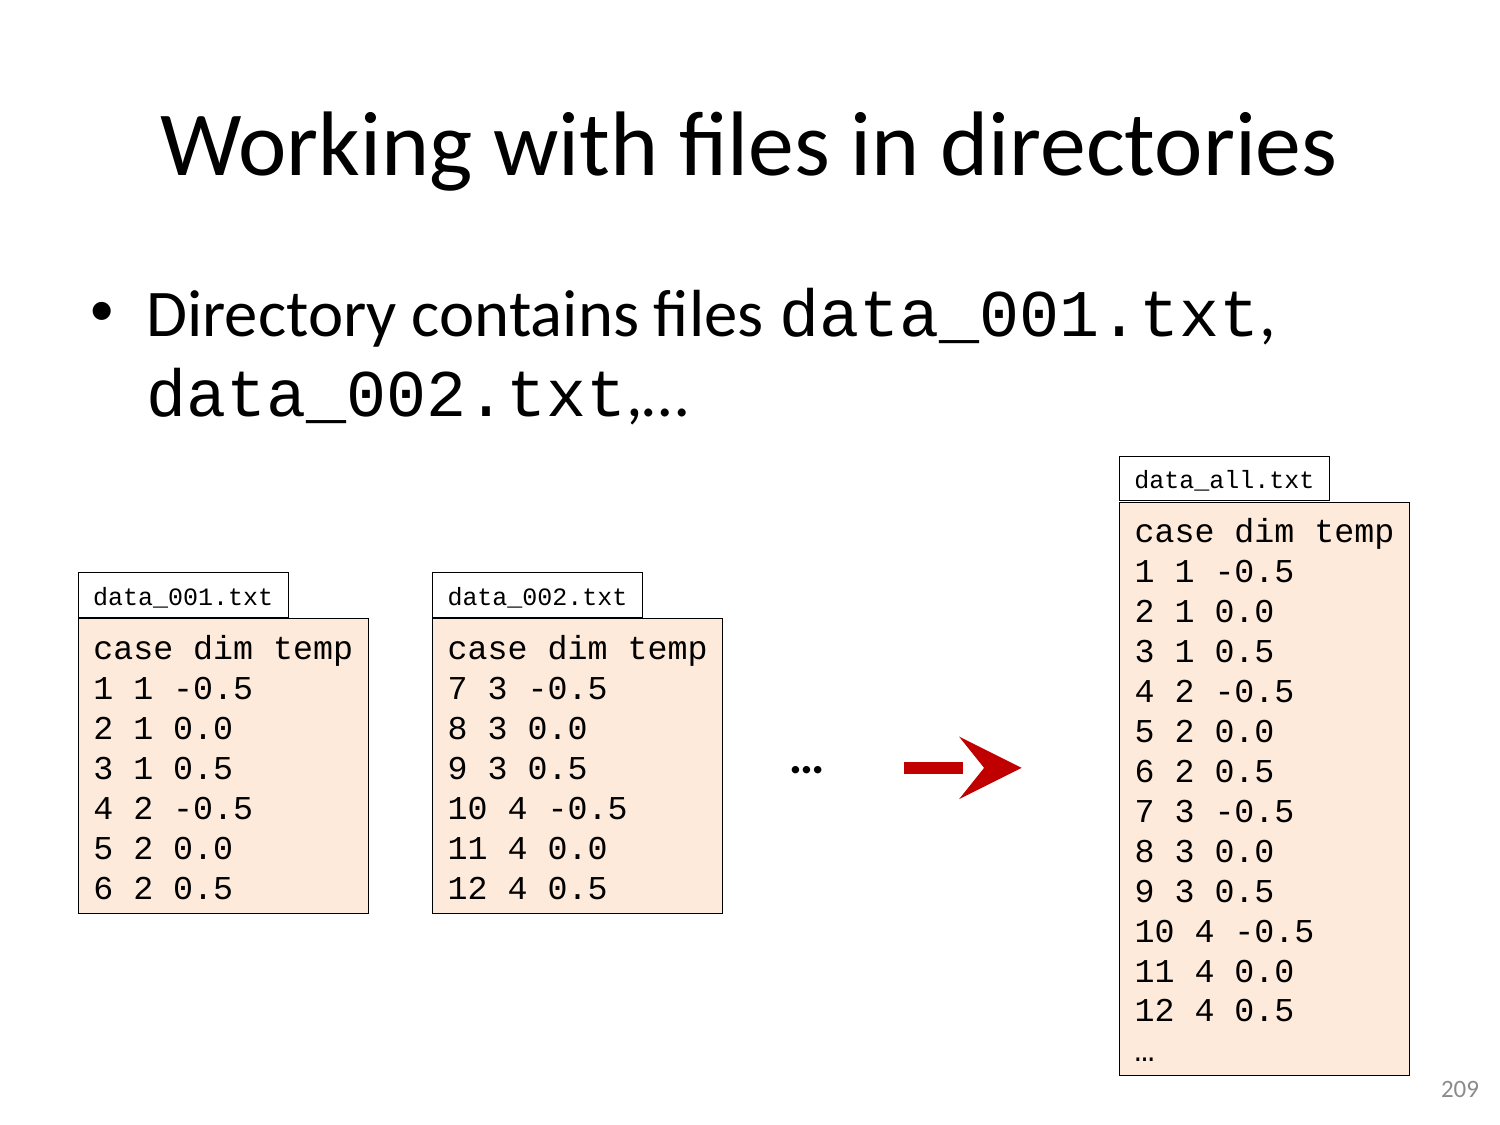

# Working with files in directories
Directory contains files data_001.txt, data_002.txt,…
data_all.txt
case dim temp
1 1 -0.5
2 1 0.0
3 1 0.5
4 2 -0.5
5 2 0.0
6 2 0.5
7 3 -0.5
8 3 0.0
9 3 0.5
10 4 -0.5
11 4 0.0
12 4 0.5
…
data_001.txt
case dim temp
1 1 -0.5
2 1 0.0
3 1 0.5
4 2 -0.5
5 2 0.0
6 2 0.5
data_002.txt
case dim temp
7 3 -0.5
8 3 0.0
9 3 0.5
10 4 -0.5
11 4 0.0
12 4 0.5
…
209